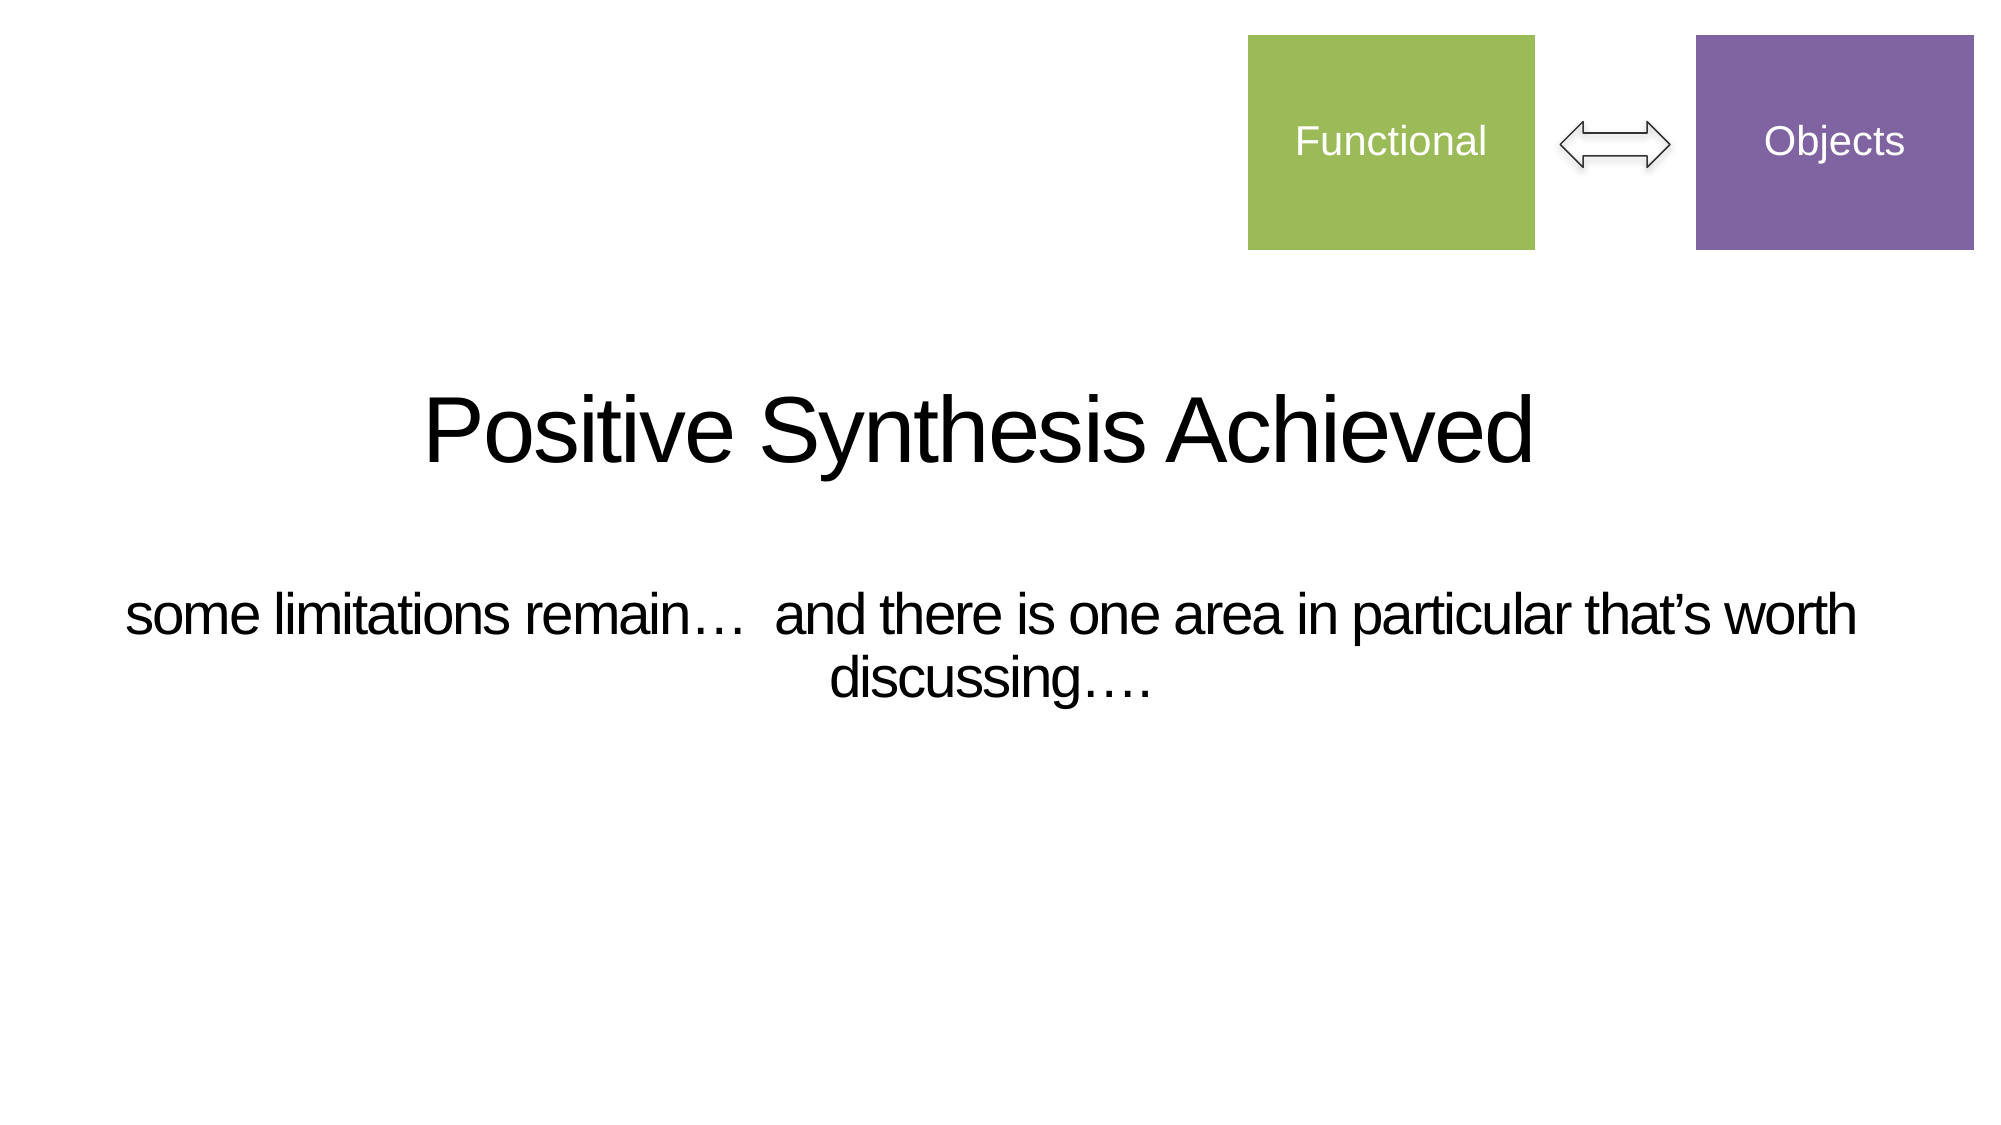

Functional
Objects

# Positive Synthesis Achieved some limitations remain…  and there is one area in particular that’s worth discussing….